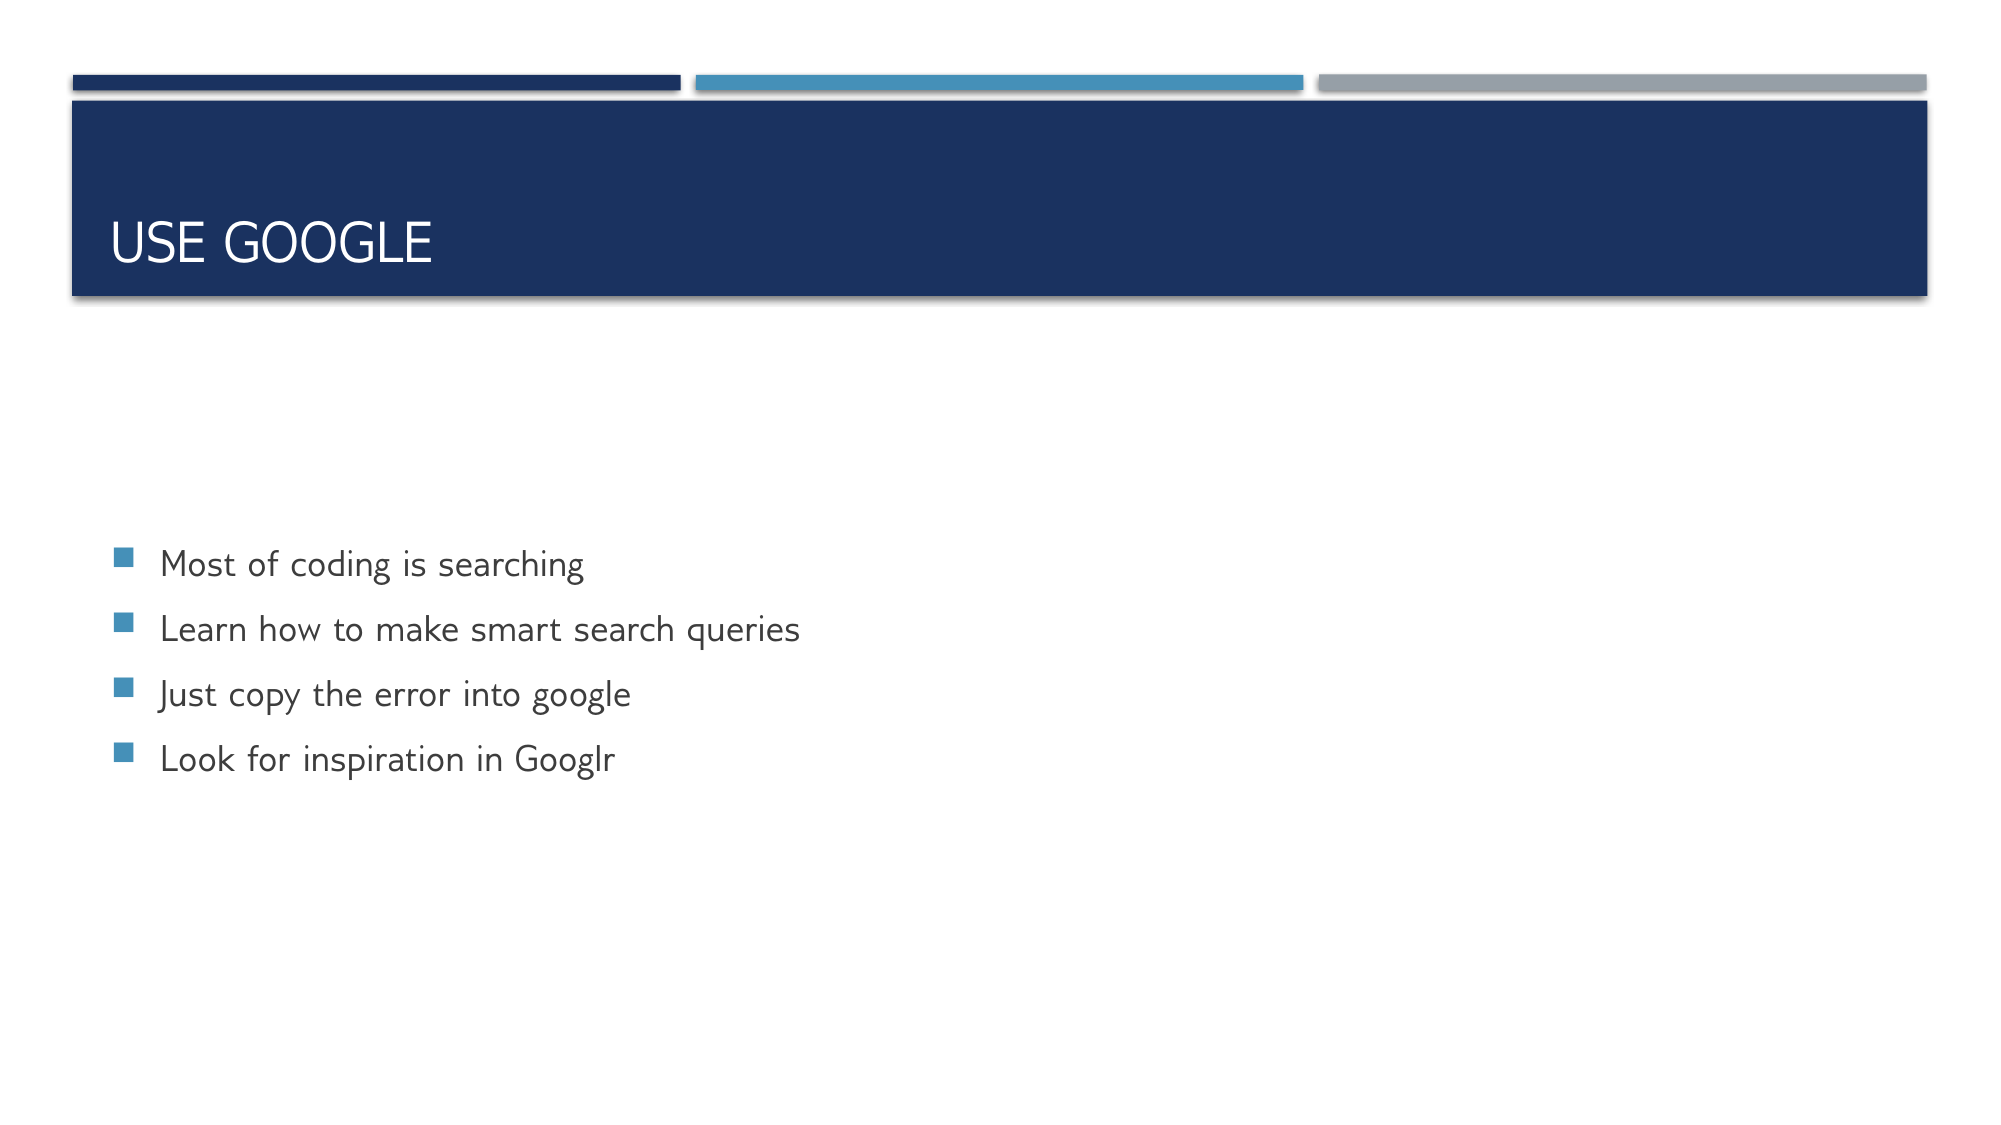

# Use google
Most of coding is searching
Learn how to make smart search queries
Just copy the error into google
Look for inspiration in Googlr